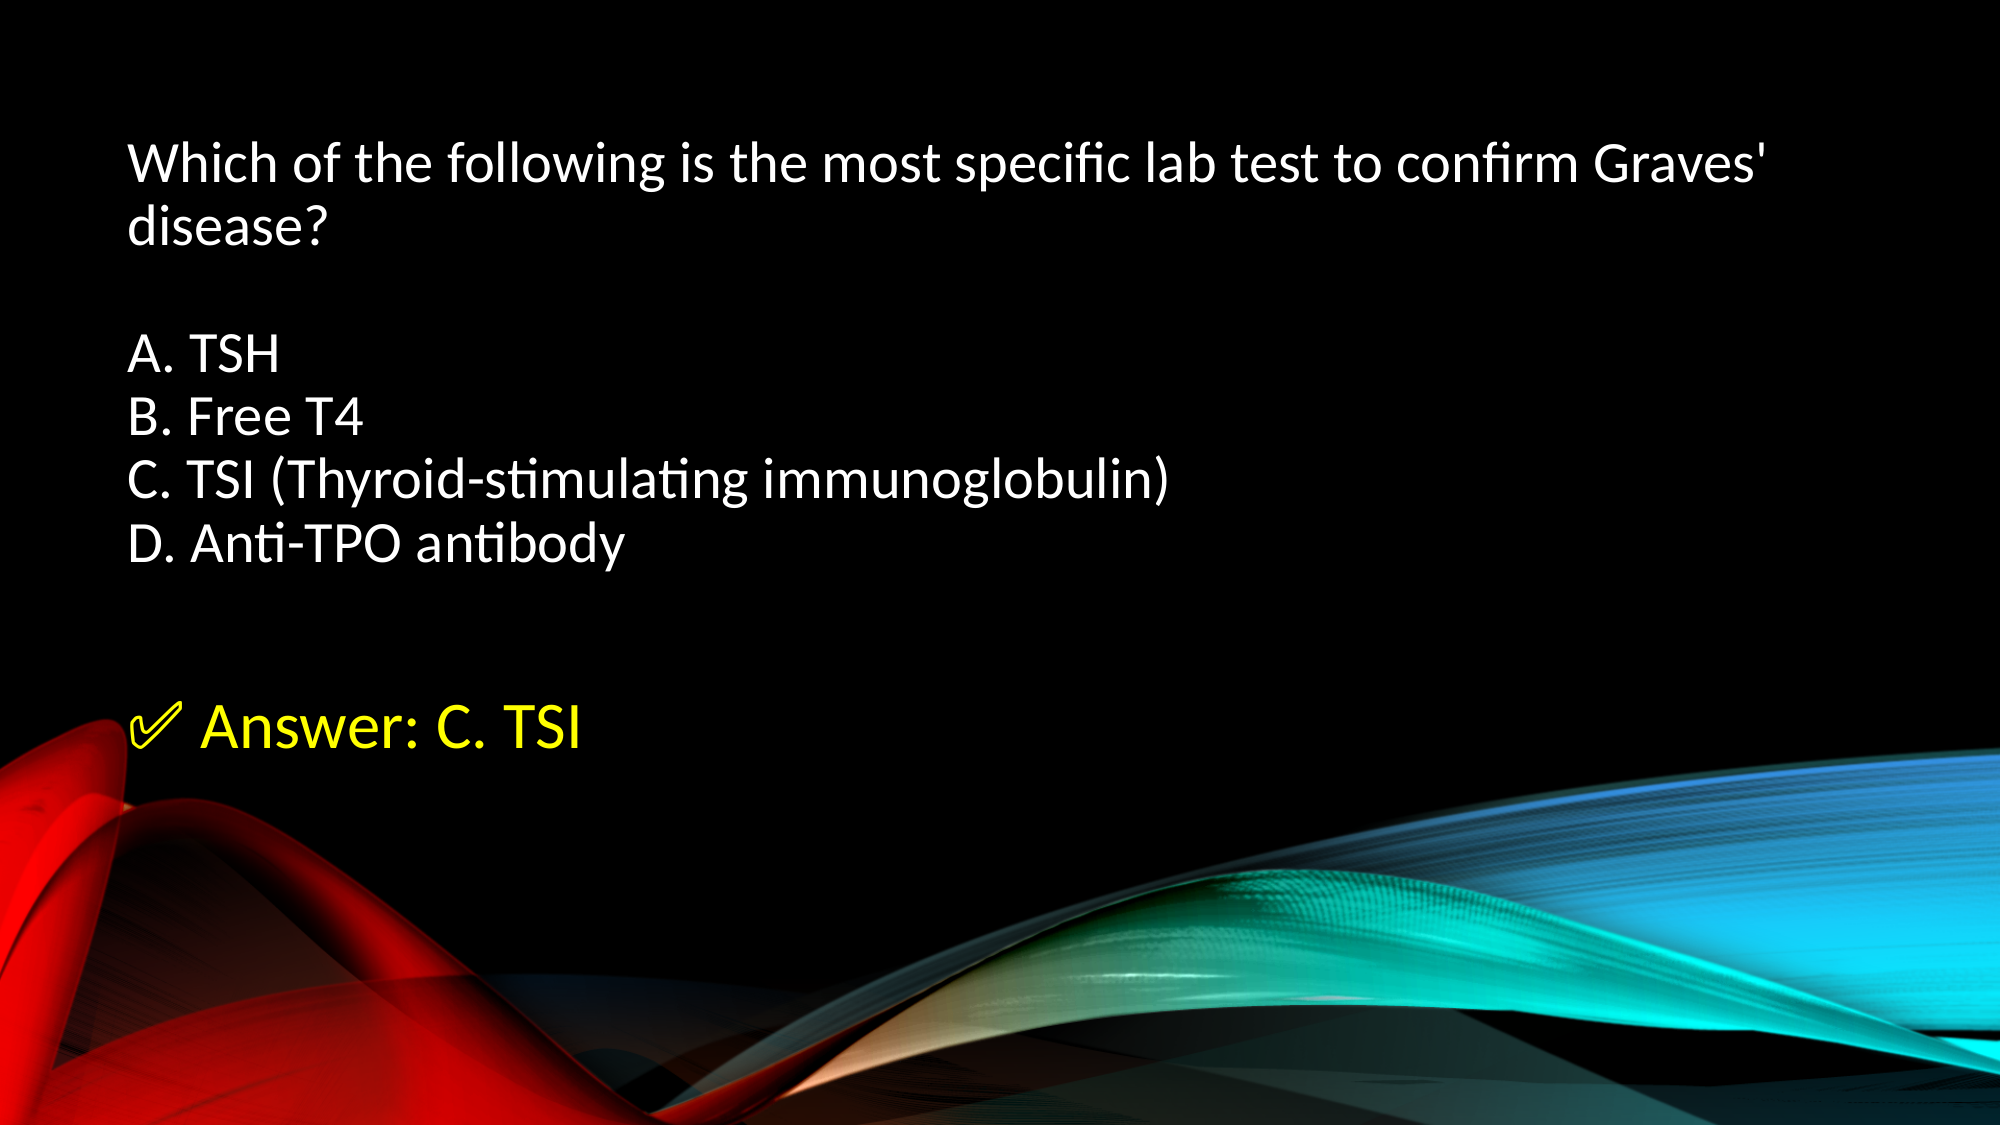

# Which of the following is the most specific lab test to confirm Graves' disease? A. TSH B. Free T4 C. TSI (Thyroid-stimulating immunoglobulin) D. Anti-TPO antibody
✅ Answer: C. TSI